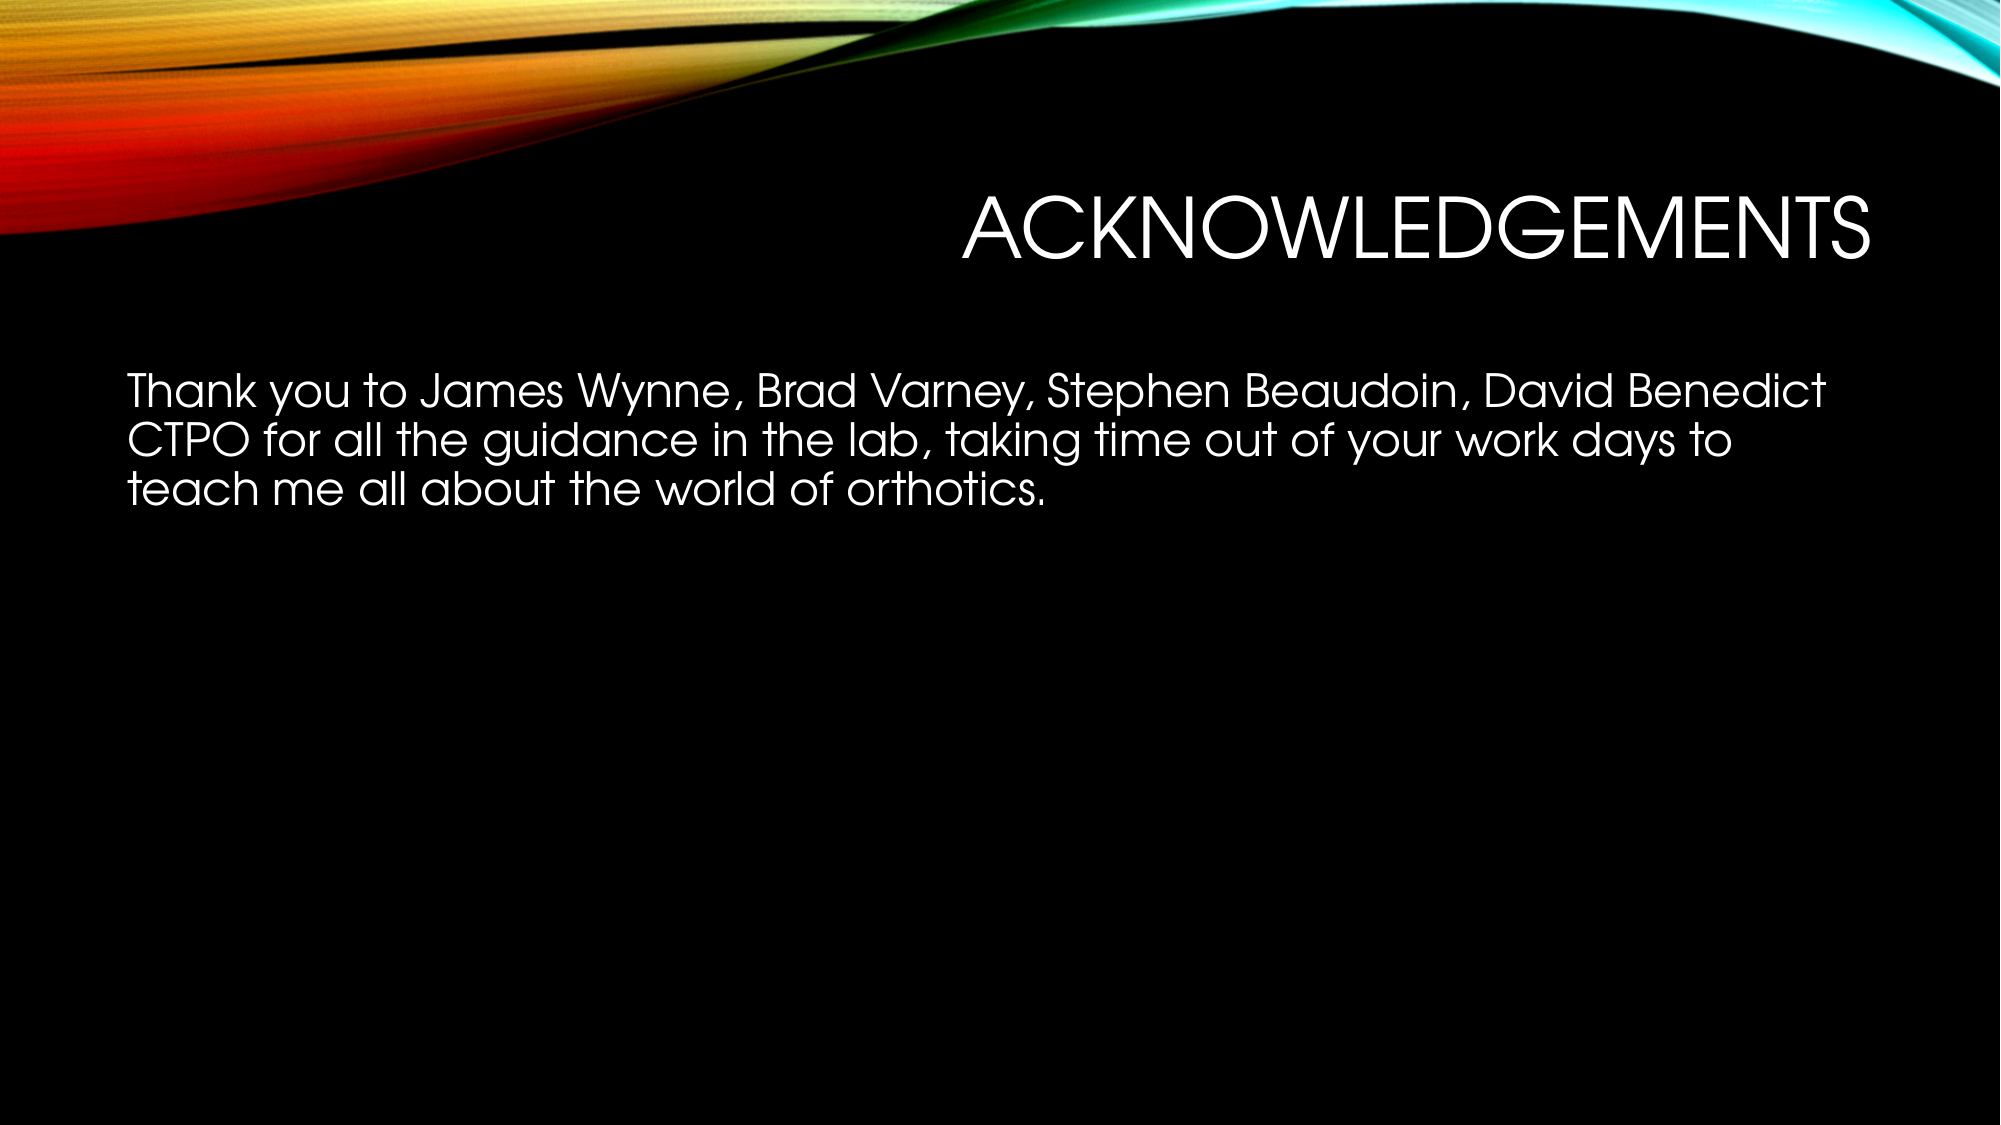

# Acknowledgements
Thank you to James Wynne, Brad Varney, Stephen Beaudoin, David Benedict CTPO for all the guidance in the lab, taking time out of your work days to teach me all about the world of orthotics.